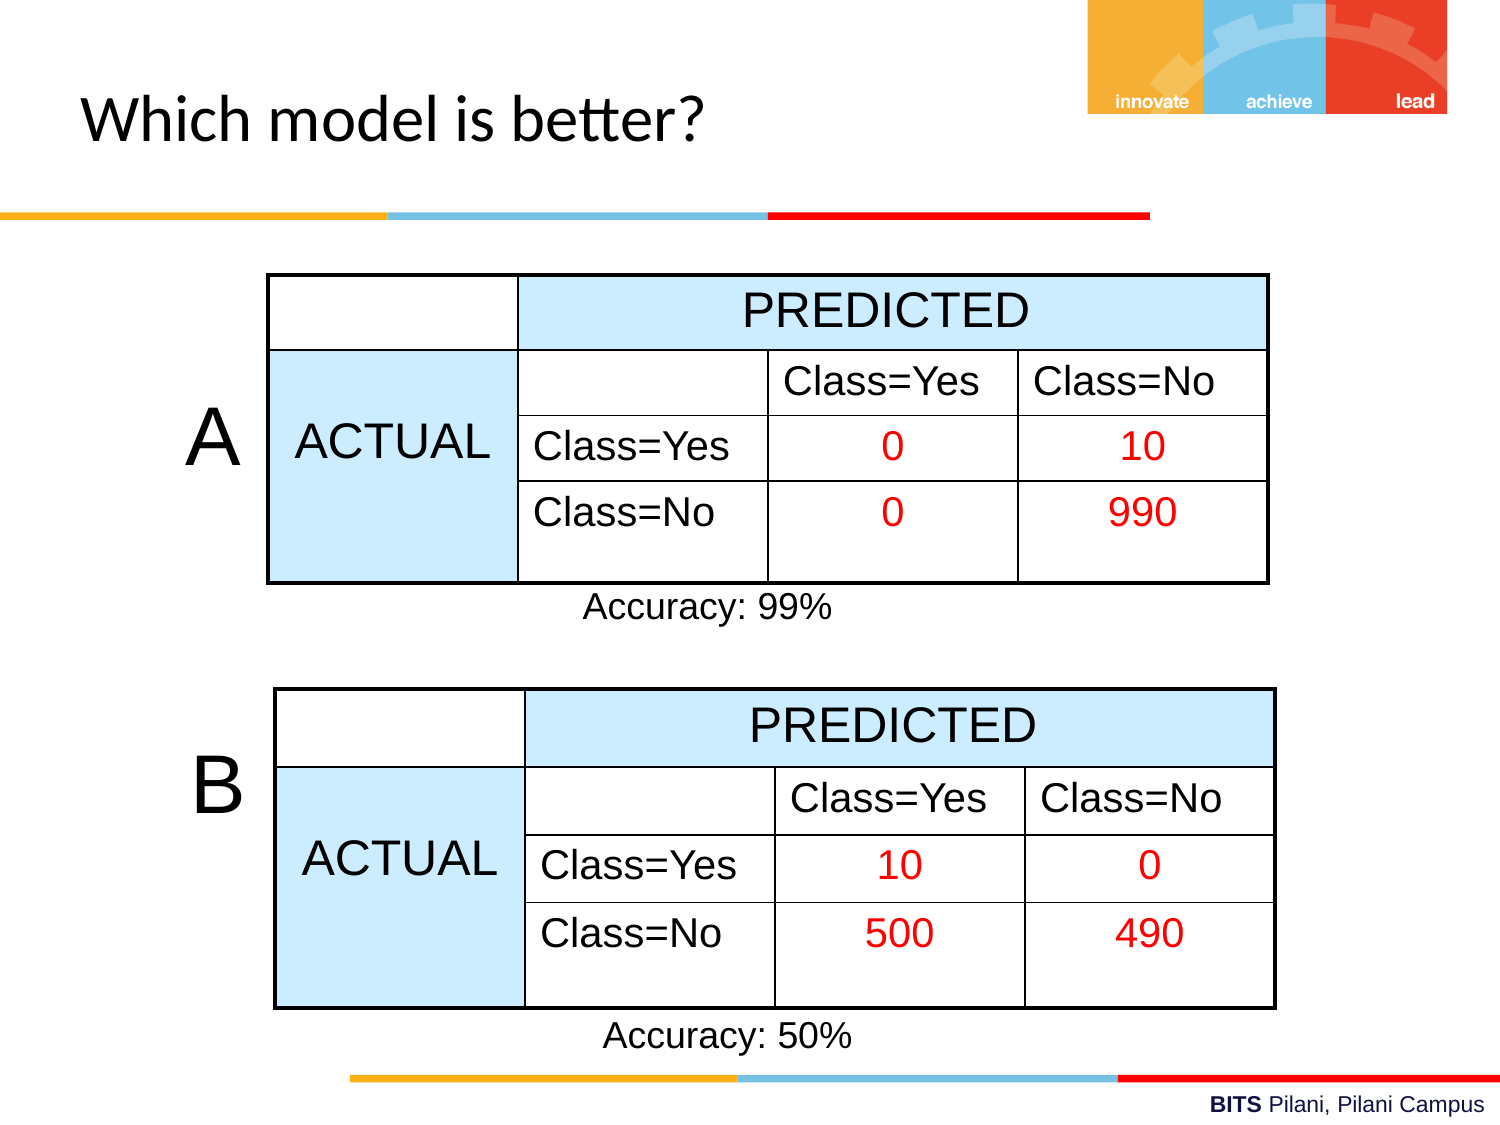

# Which model is better?
|  | PREDICTED |  |  |
| --- | --- | --- | --- |
| ACTUAL |  | Class=Yes | Class=No |
|  | Class=Yes | 0 | 10 |
|  | Class=No | 0 | 990 |
A
Accuracy: 99%
|  | PREDICTED |  |  |
| --- | --- | --- | --- |
| ACTUAL |  | Class=Yes | Class=No |
|  | Class=Yes | 10 | 0 |
|  | Class=No | 500 | 490 |
B
Accuracy: 50%